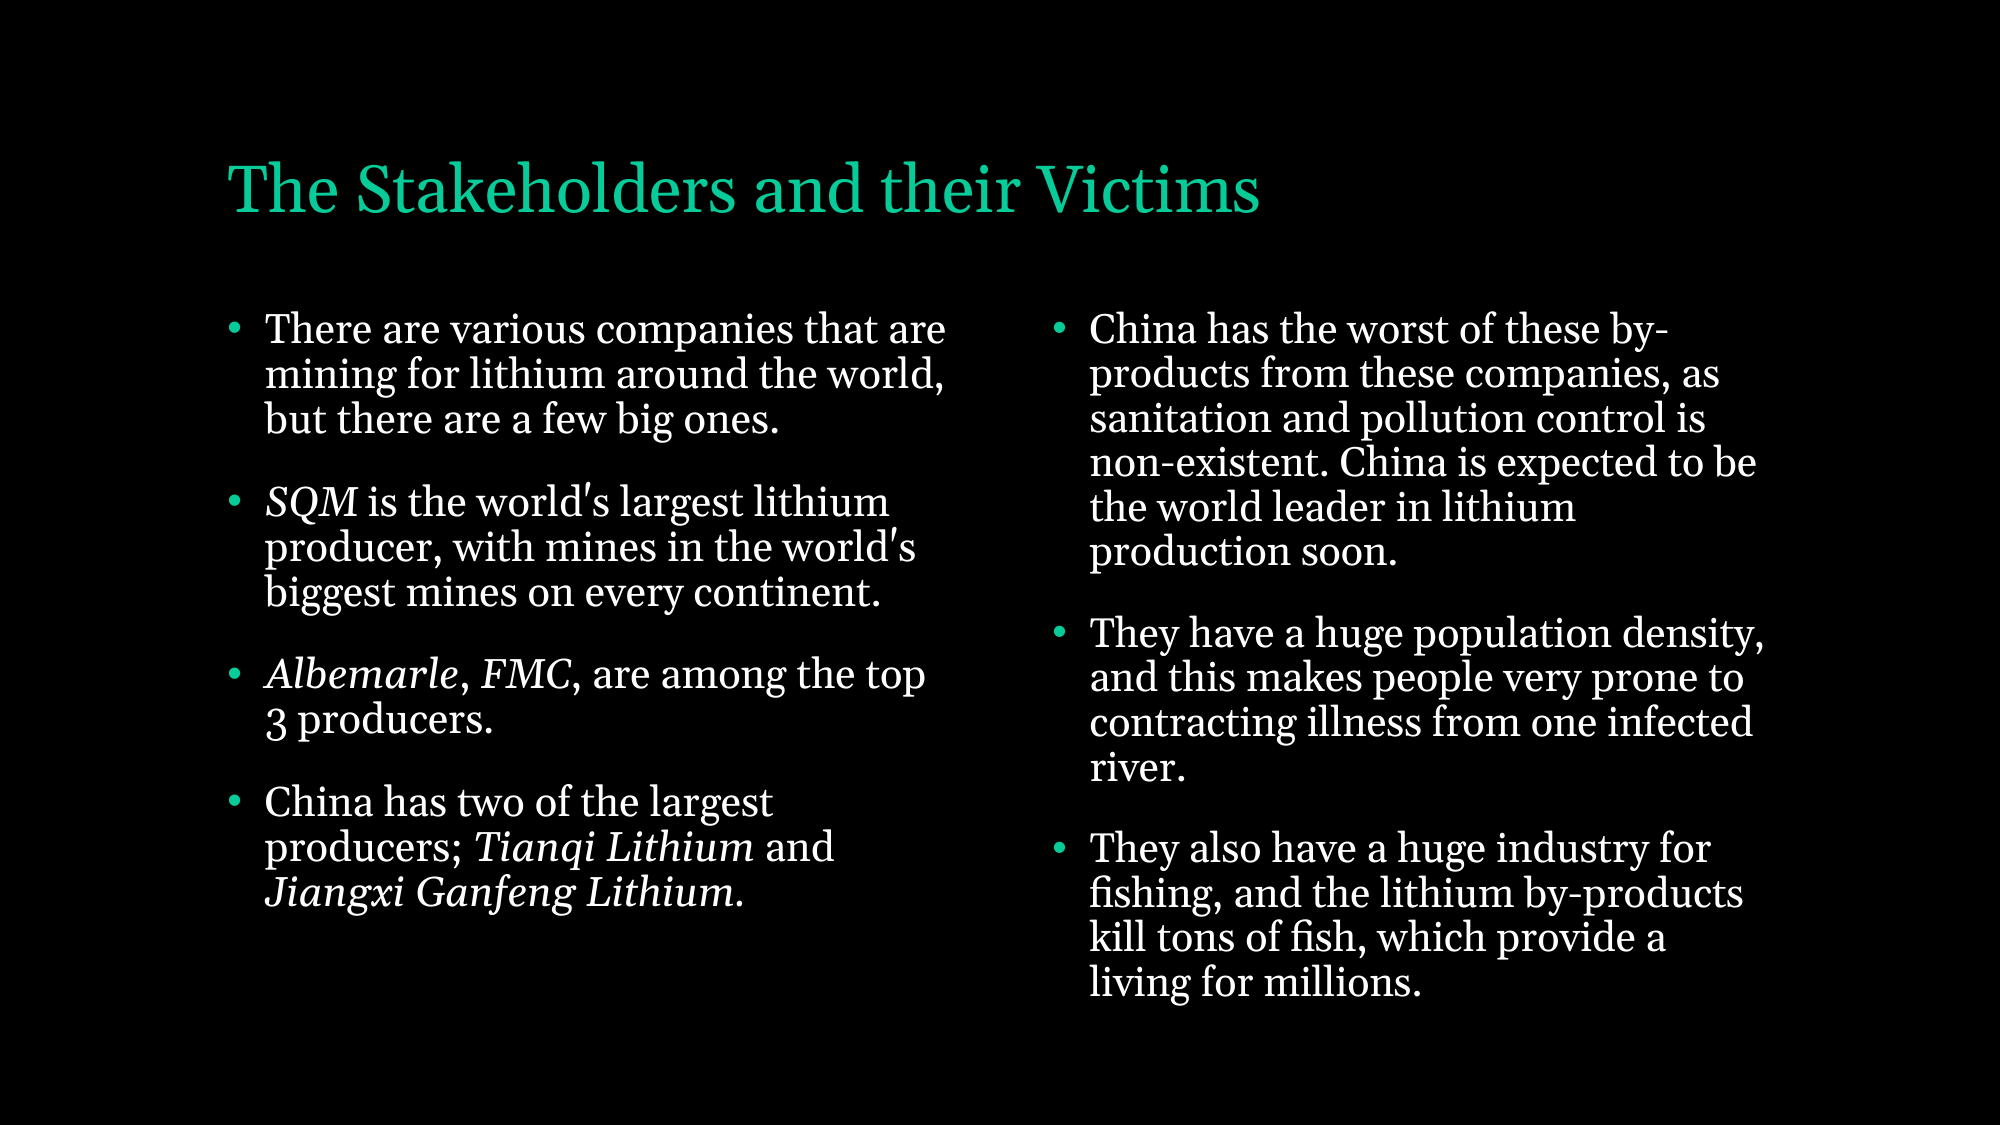

# The Stakeholders and their Victims
There are various companies that are mining for lithium around the world, but there are a few big ones.
SQM is the world's largest lithium producer, with mines in the world's biggest mines on every continent.
Albemarle, FMC, are among the top 3 producers.
China has two of the largest producers; Tianqi Lithium and Jiangxi Ganfeng Lithium.

China has the worst of these by-products from these companies, as sanitation and pollution control is non-existent. China is expected to be the world leader in lithium production soon.
They have a huge population density, and this makes people very prone to contracting illness from one infected river.
They also have a huge industry for fishing, and the lithium by-products kill tons of fish, which provide a living for millions.